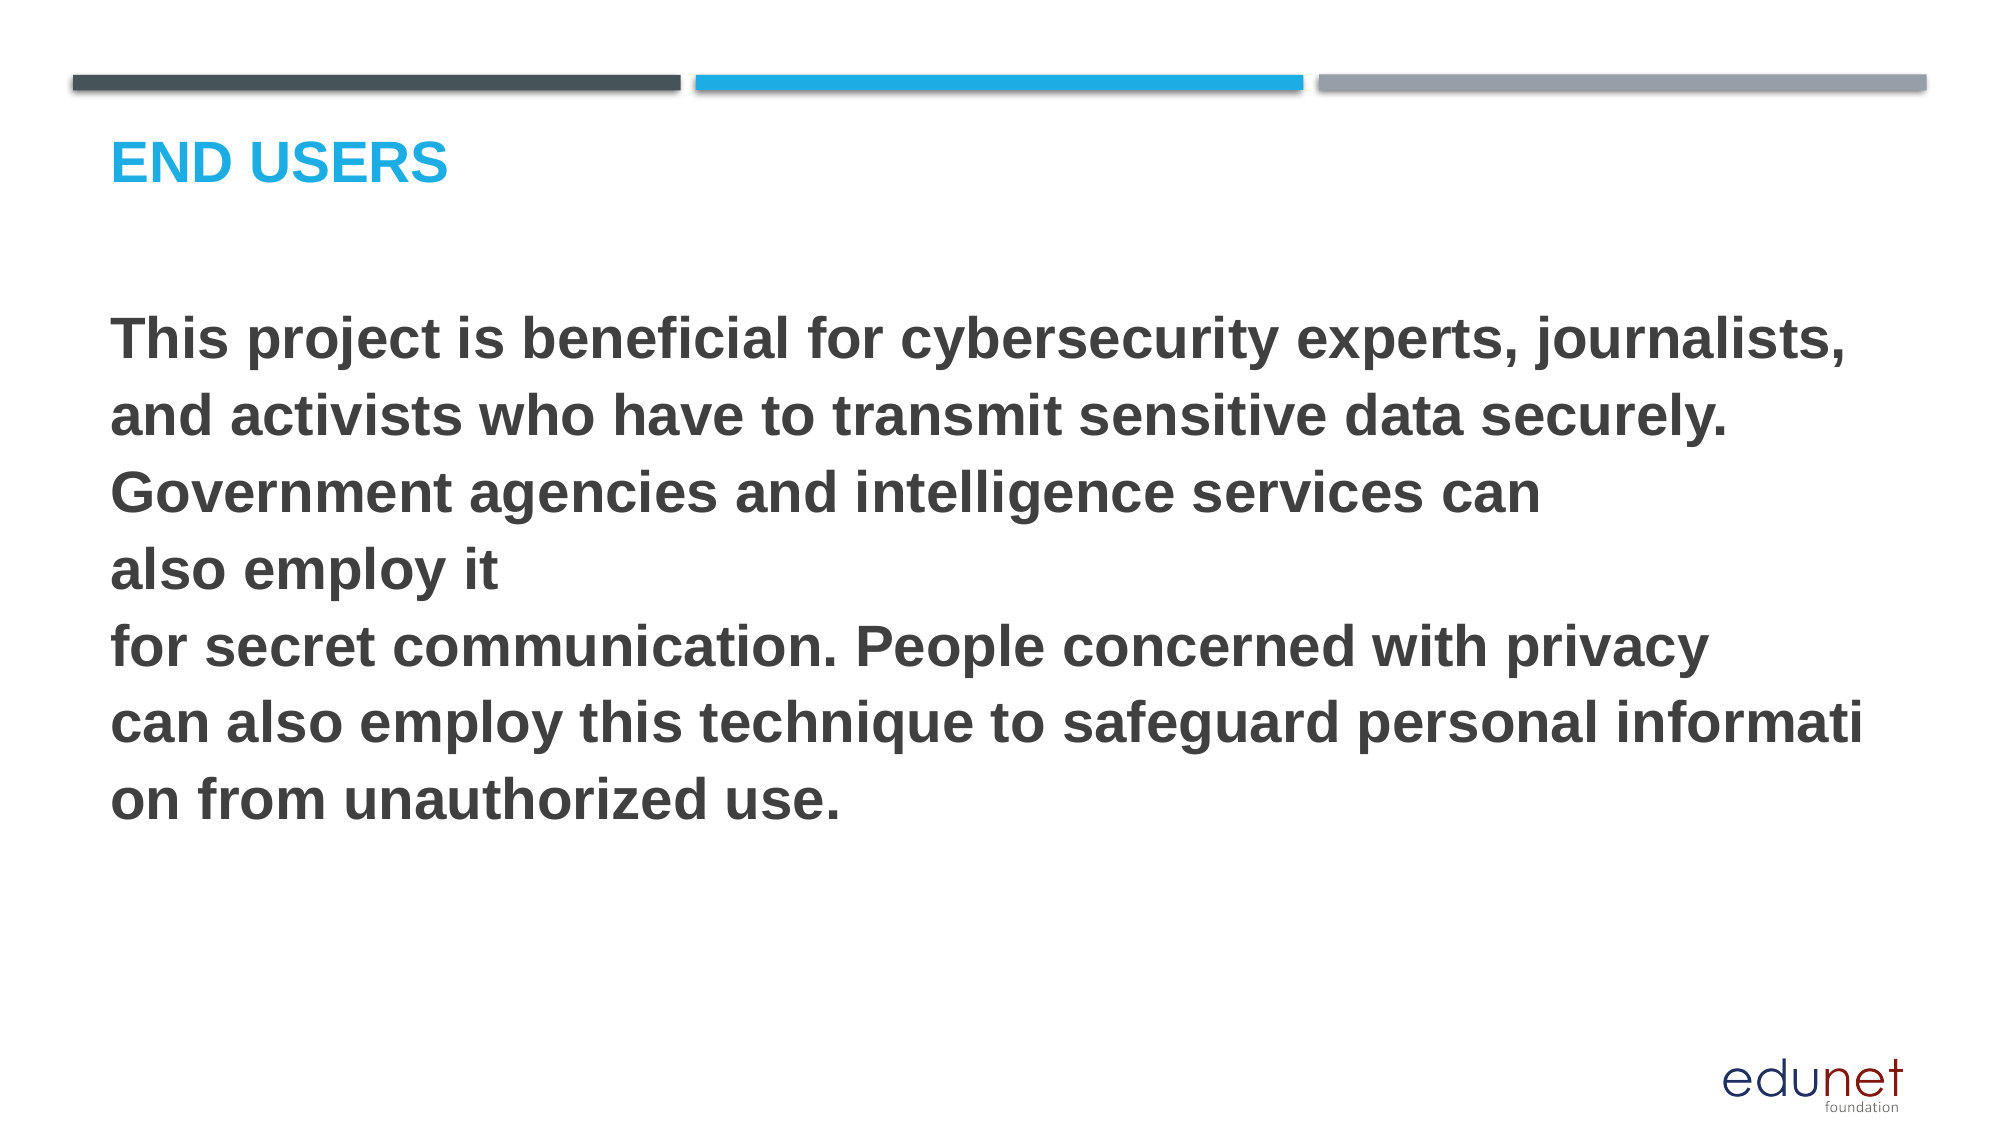

# End users
This project is beneficial for cybersecurity experts, journalists, and activists who have to transmit sensitive data securely. Government agencies and intelligence services can also employ it for secret communication. People concerned with privacy can also employ this technique to safeguard personal information from unauthorized use.